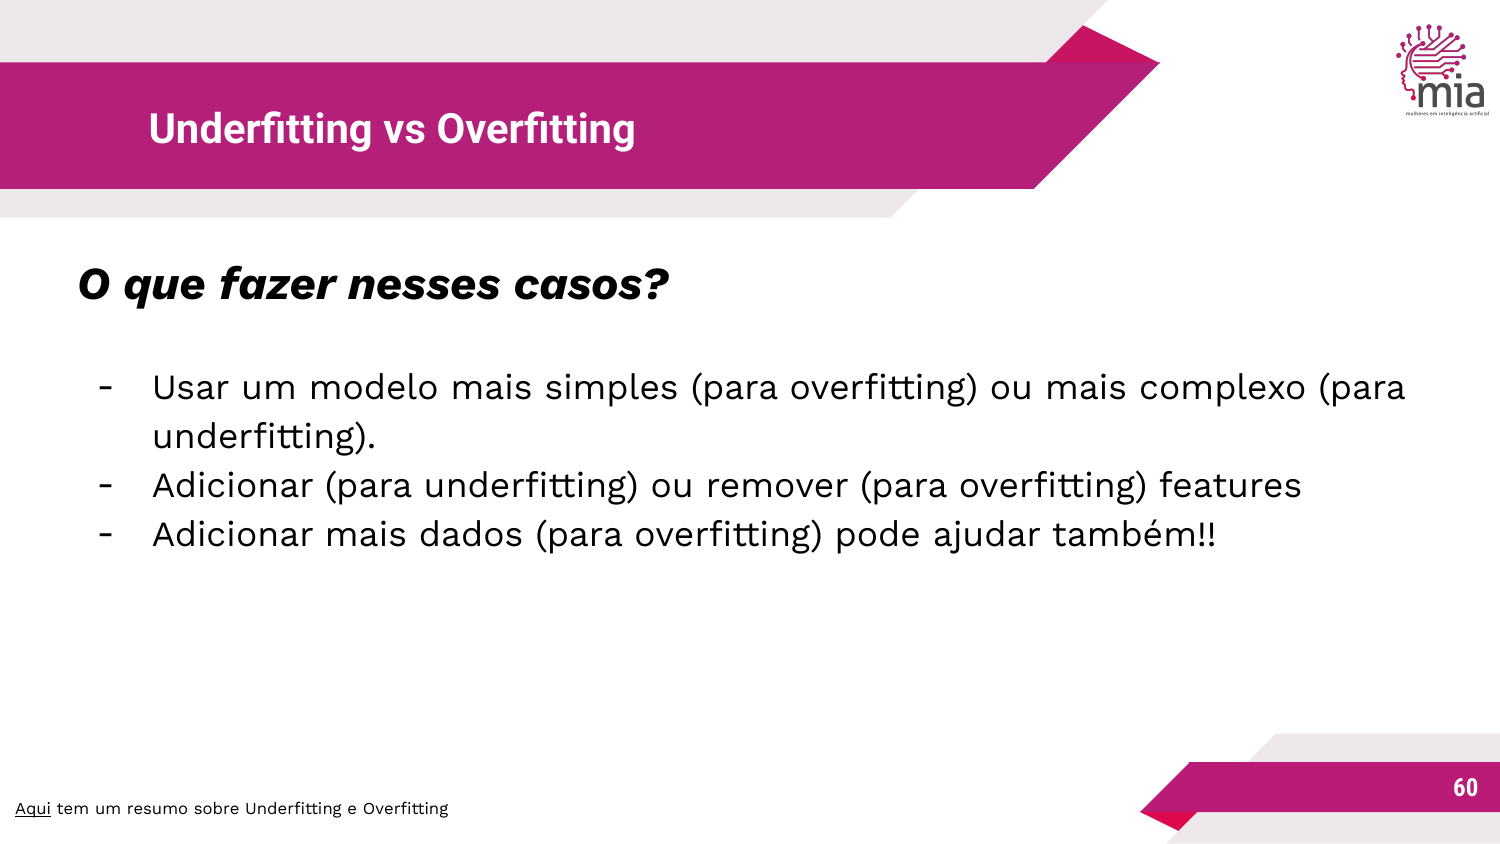

# Underfitting vs Overfitting
O que fazer nesses casos?

Usar um modelo mais simples (para overfitting) ou mais complexo (para underfitting).
Adicionar (para underfitting) ou remover (para overfitting) features
Adicionar mais dados (para overfitting) pode ajudar também!!
60
Aqui tem um resumo sobre Underfitting e Overfitting